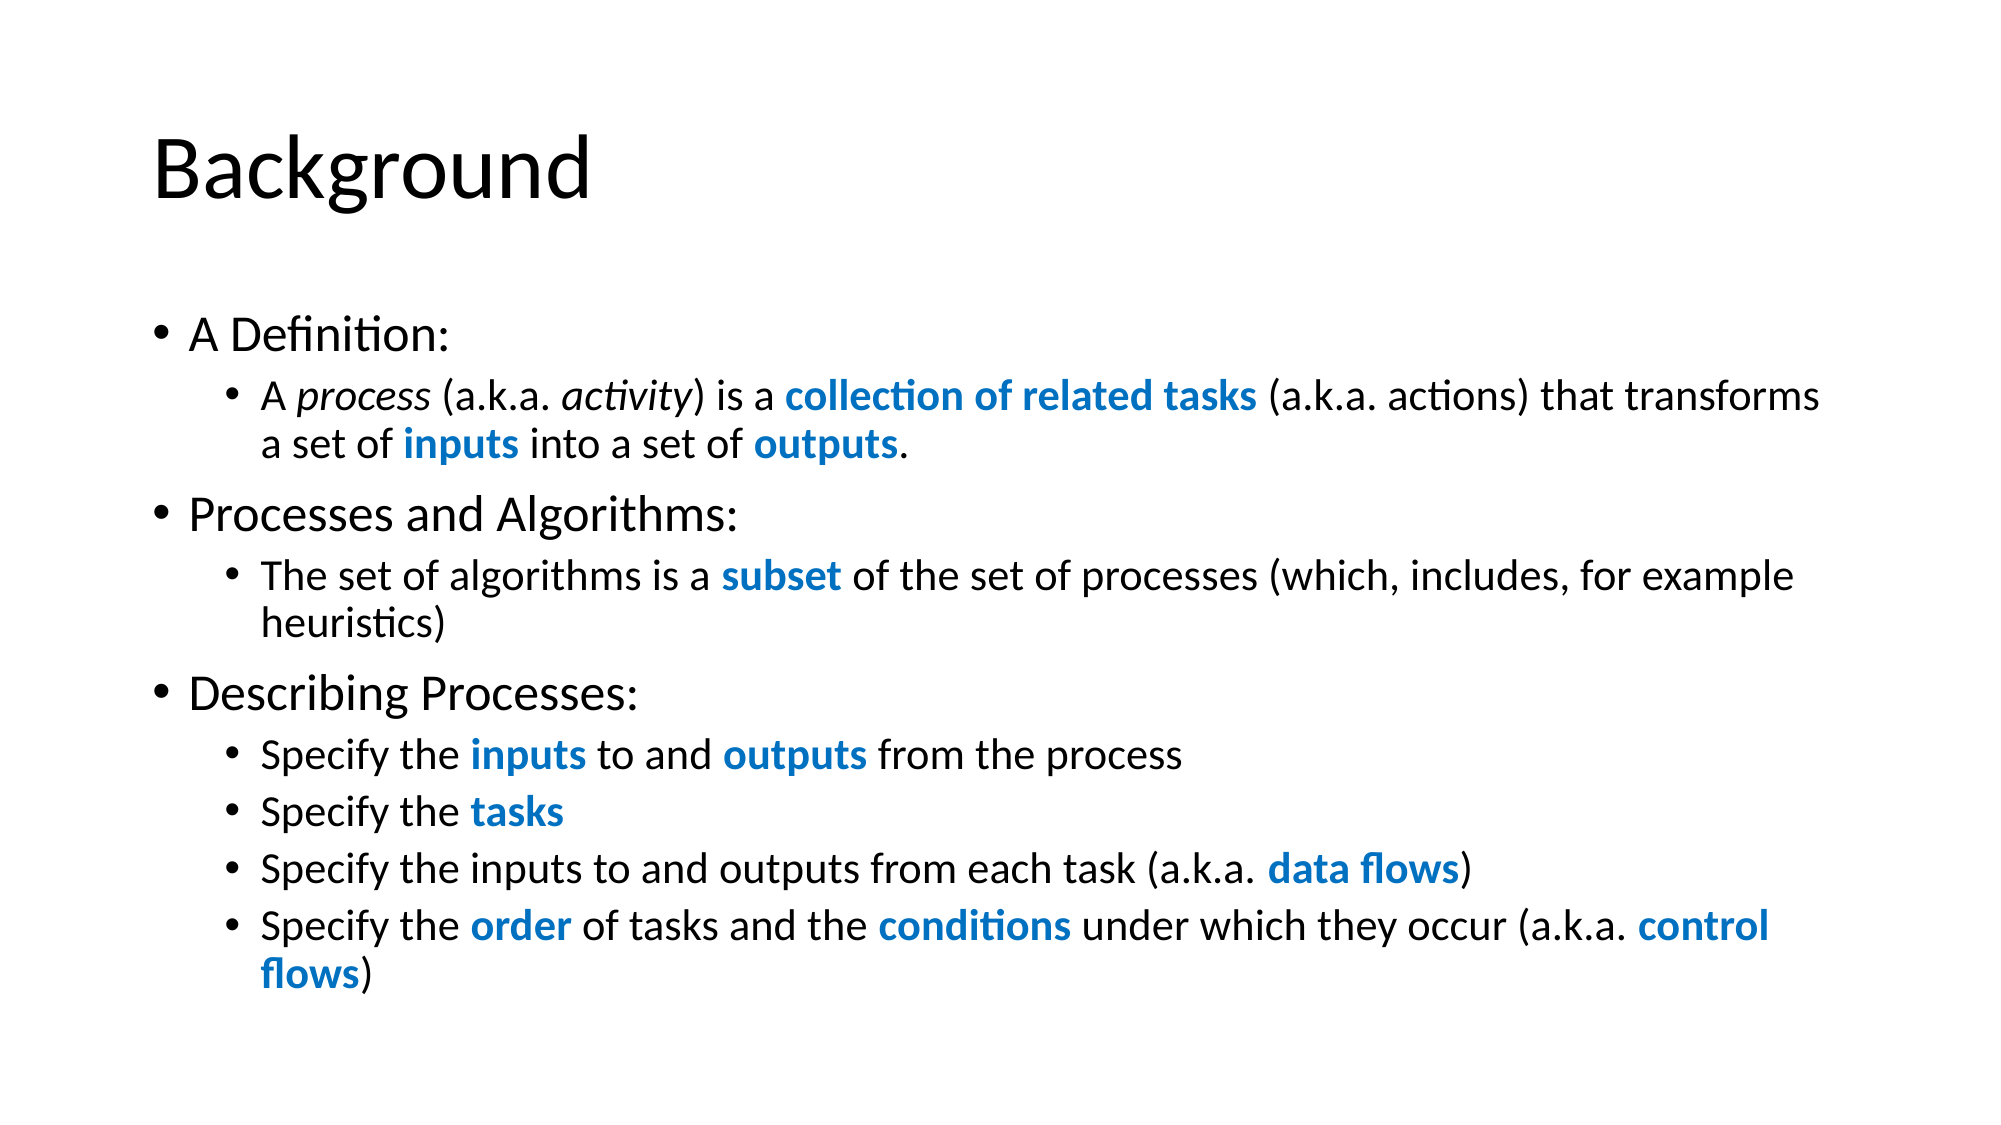

# Background
A Definition:
A process (a.k.a. activity) is a collection of related tasks (a.k.a. actions) that transforms a set of inputs into a set of outputs.
Processes and Algorithms:
The set of algorithms is a subset of the set of processes (which, includes, for example heuristics)
Describing Processes:
Specify the inputs to and outputs from the process
Specify the tasks
Specify the inputs to and outputs from each task (a.k.a. data flows)
Specify the order of tasks and the conditions under which they occur (a.k.a. control flows)